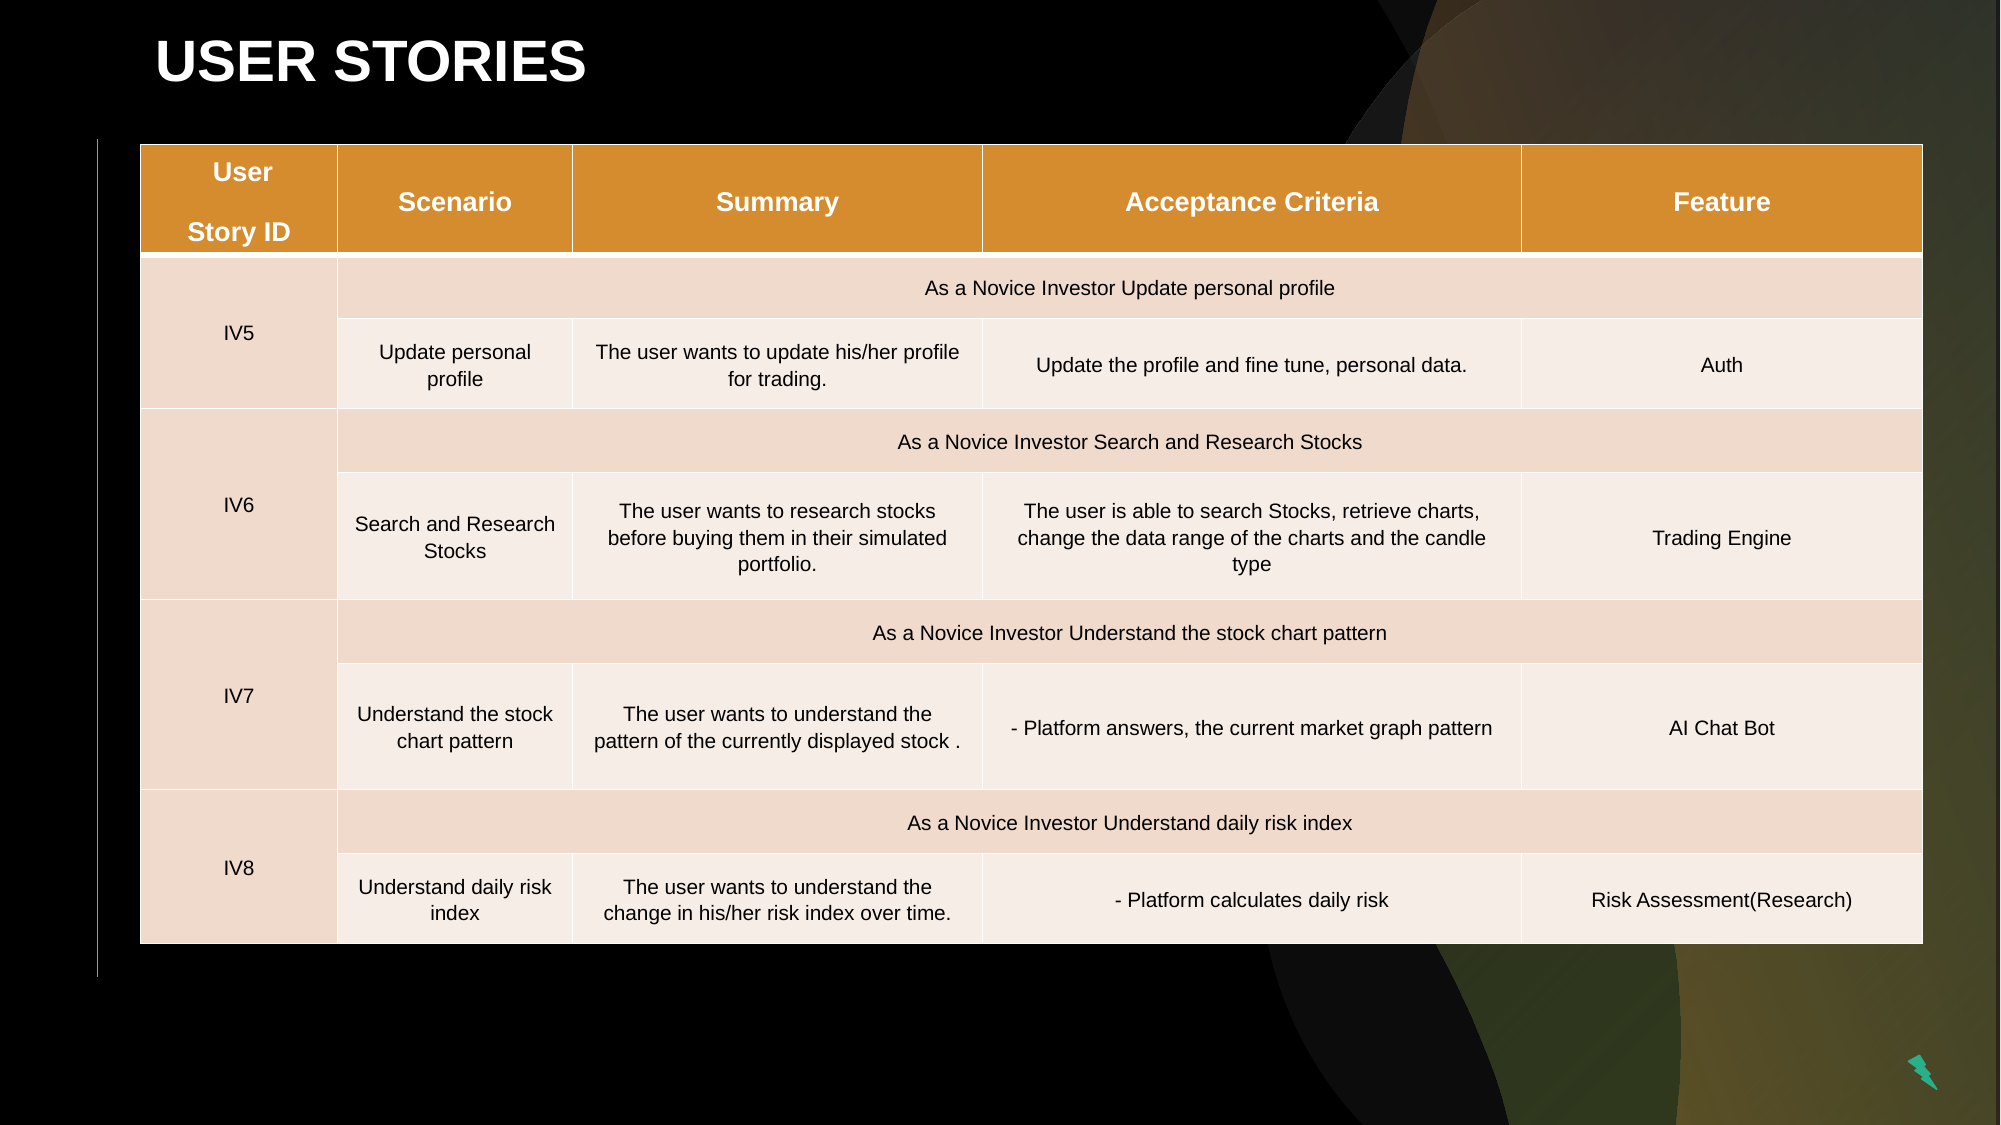

# USER STORIES
| User Story ID | Scenario | Summary | Acceptance Criteria | Feature |
| --- | --- | --- | --- | --- |
| IV5 | As a Novice Investor Update personal profile |  |  |  |
|  | Update personal profile | The user wants to update his/her profile for trading. | Update the profile and fine tune, personal data. | Auth |
| IV6 | As a Novice Investor Search and Research Stocks |  |  |  |
|  | Search and Research Stocks | The user wants to research stocks before buying them in their simulated portfolio. | The user is able to search Stocks, retrieve charts, change the data range of the charts and the candle type | Trading Engine |
| IV7 | As a Novice Investor Understand the stock chart pattern |  |  |  |
|  | Understand the stock chart pattern | The user wants to understand the pattern of the currently displayed stock . | - Platform answers, the current market graph pattern | AI Chat Bot |
| IV8 | As a Novice Investor Understand daily risk index |  |  |  |
|  | Understand daily risk index | The user wants to understand the change in his/her risk index over time. | - Platform calculates daily risk | Risk Assessment(Research) |